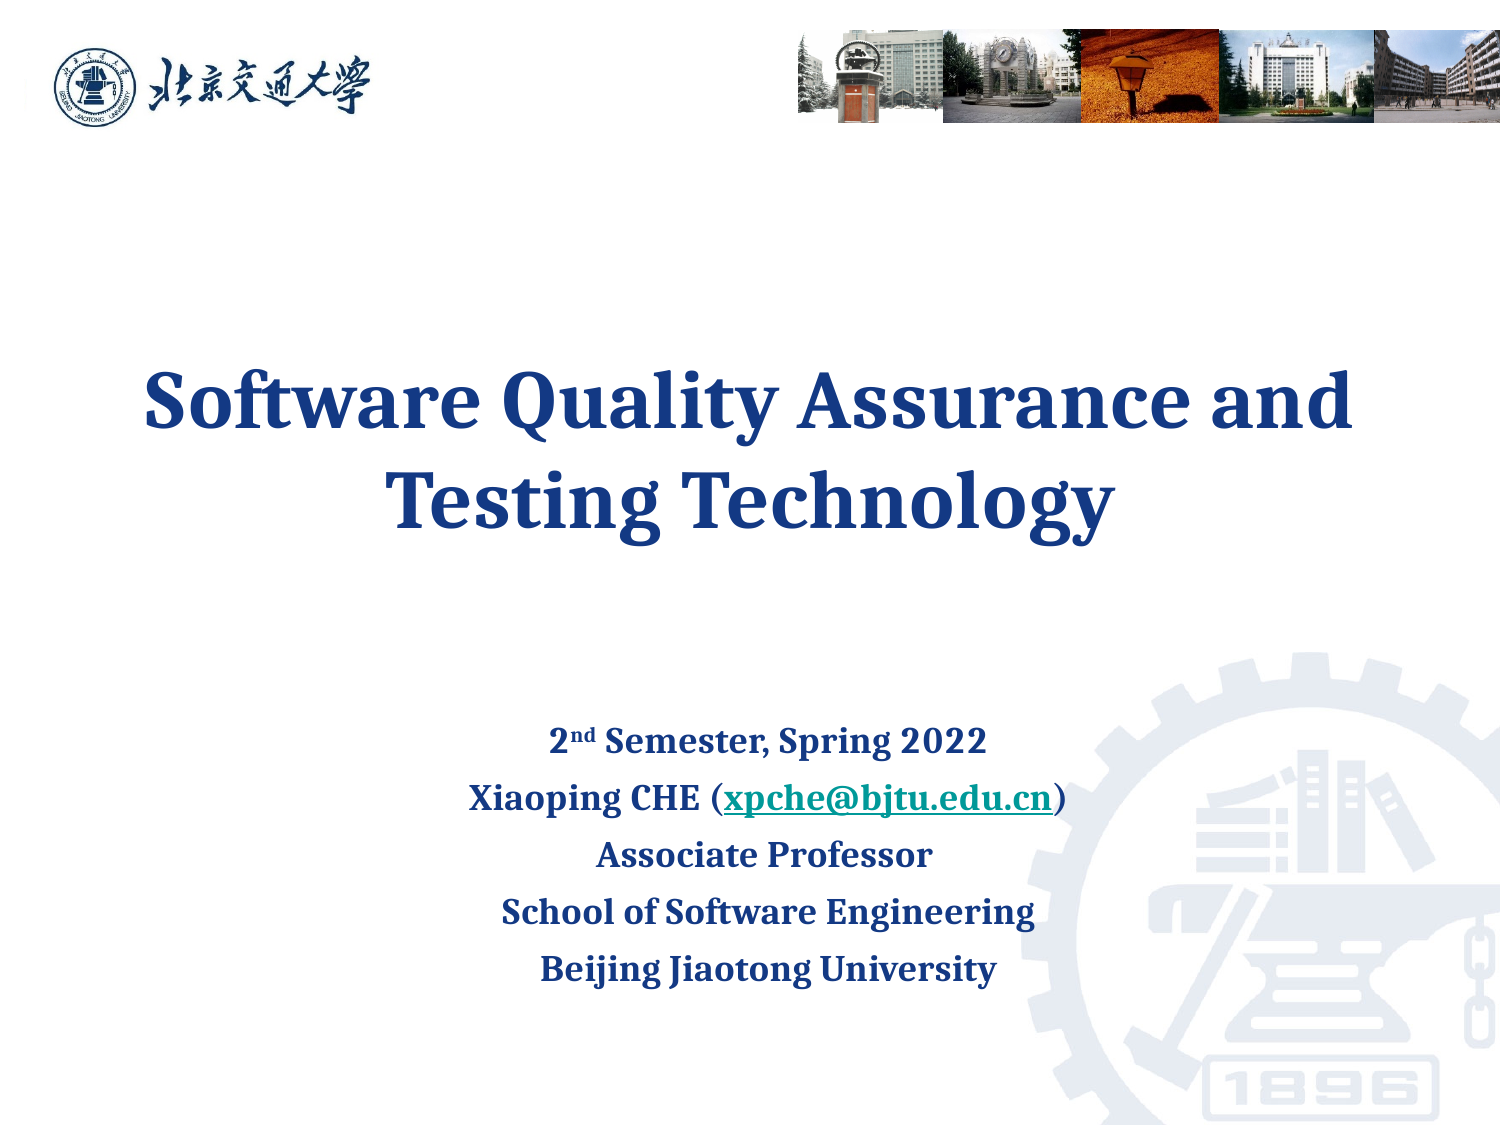

# Software Quality Assurance and Testing Technology
2nd Semester, Spring 2022
Xiaoping CHE (xpche@bjtu.edu.cn)
Associate Professor
School of Software Engineering
Beijing Jiaotong University